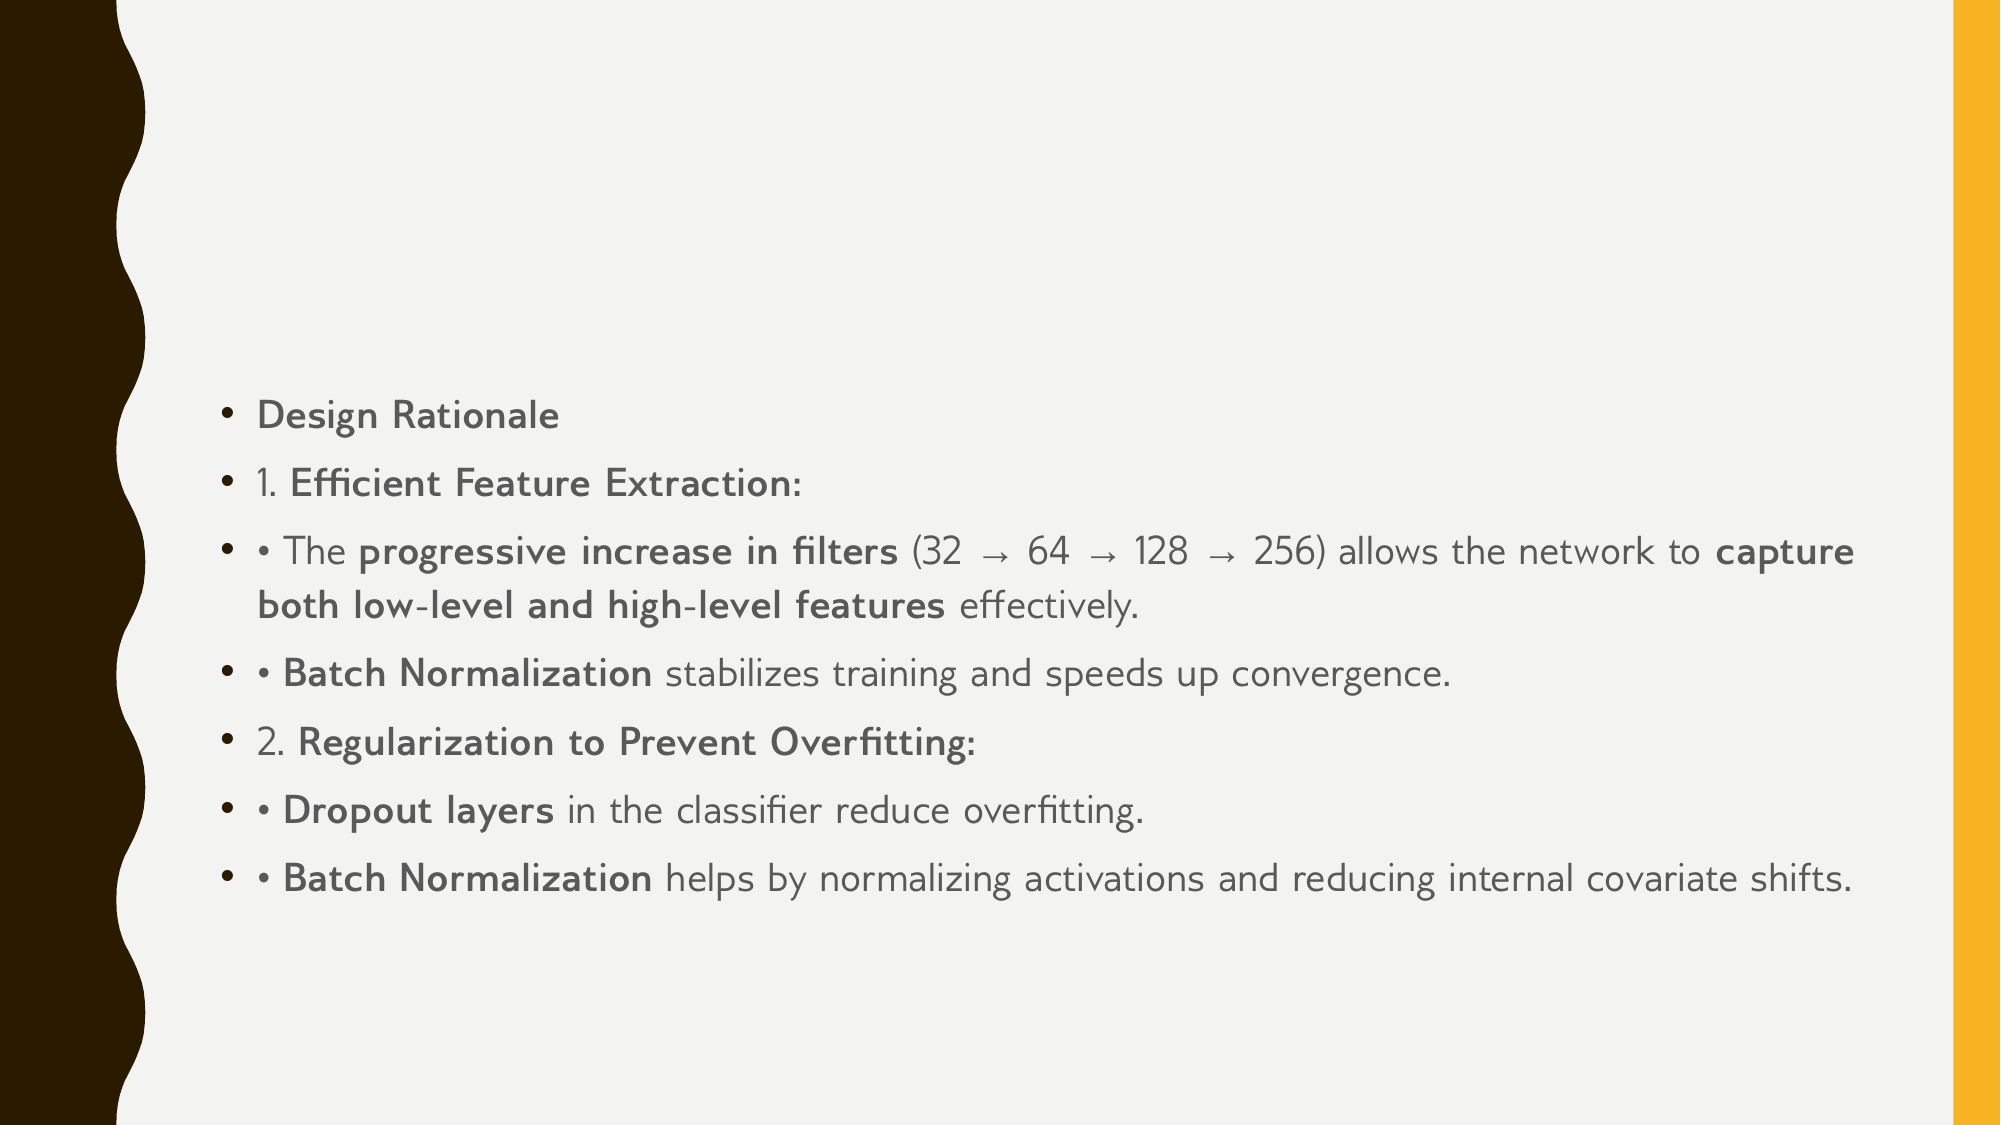

#
Design Rationale
1. Efficient Feature Extraction:
• The progressive increase in filters (32 → 64 → 128 → 256) allows the network to capture both low-level and high-level features effectively.
• Batch Normalization stabilizes training and speeds up convergence.
2. Regularization to Prevent Overfitting:
• Dropout layers in the classifier reduce overfitting.
• Batch Normalization helps by normalizing activations and reducing internal covariate shifts.